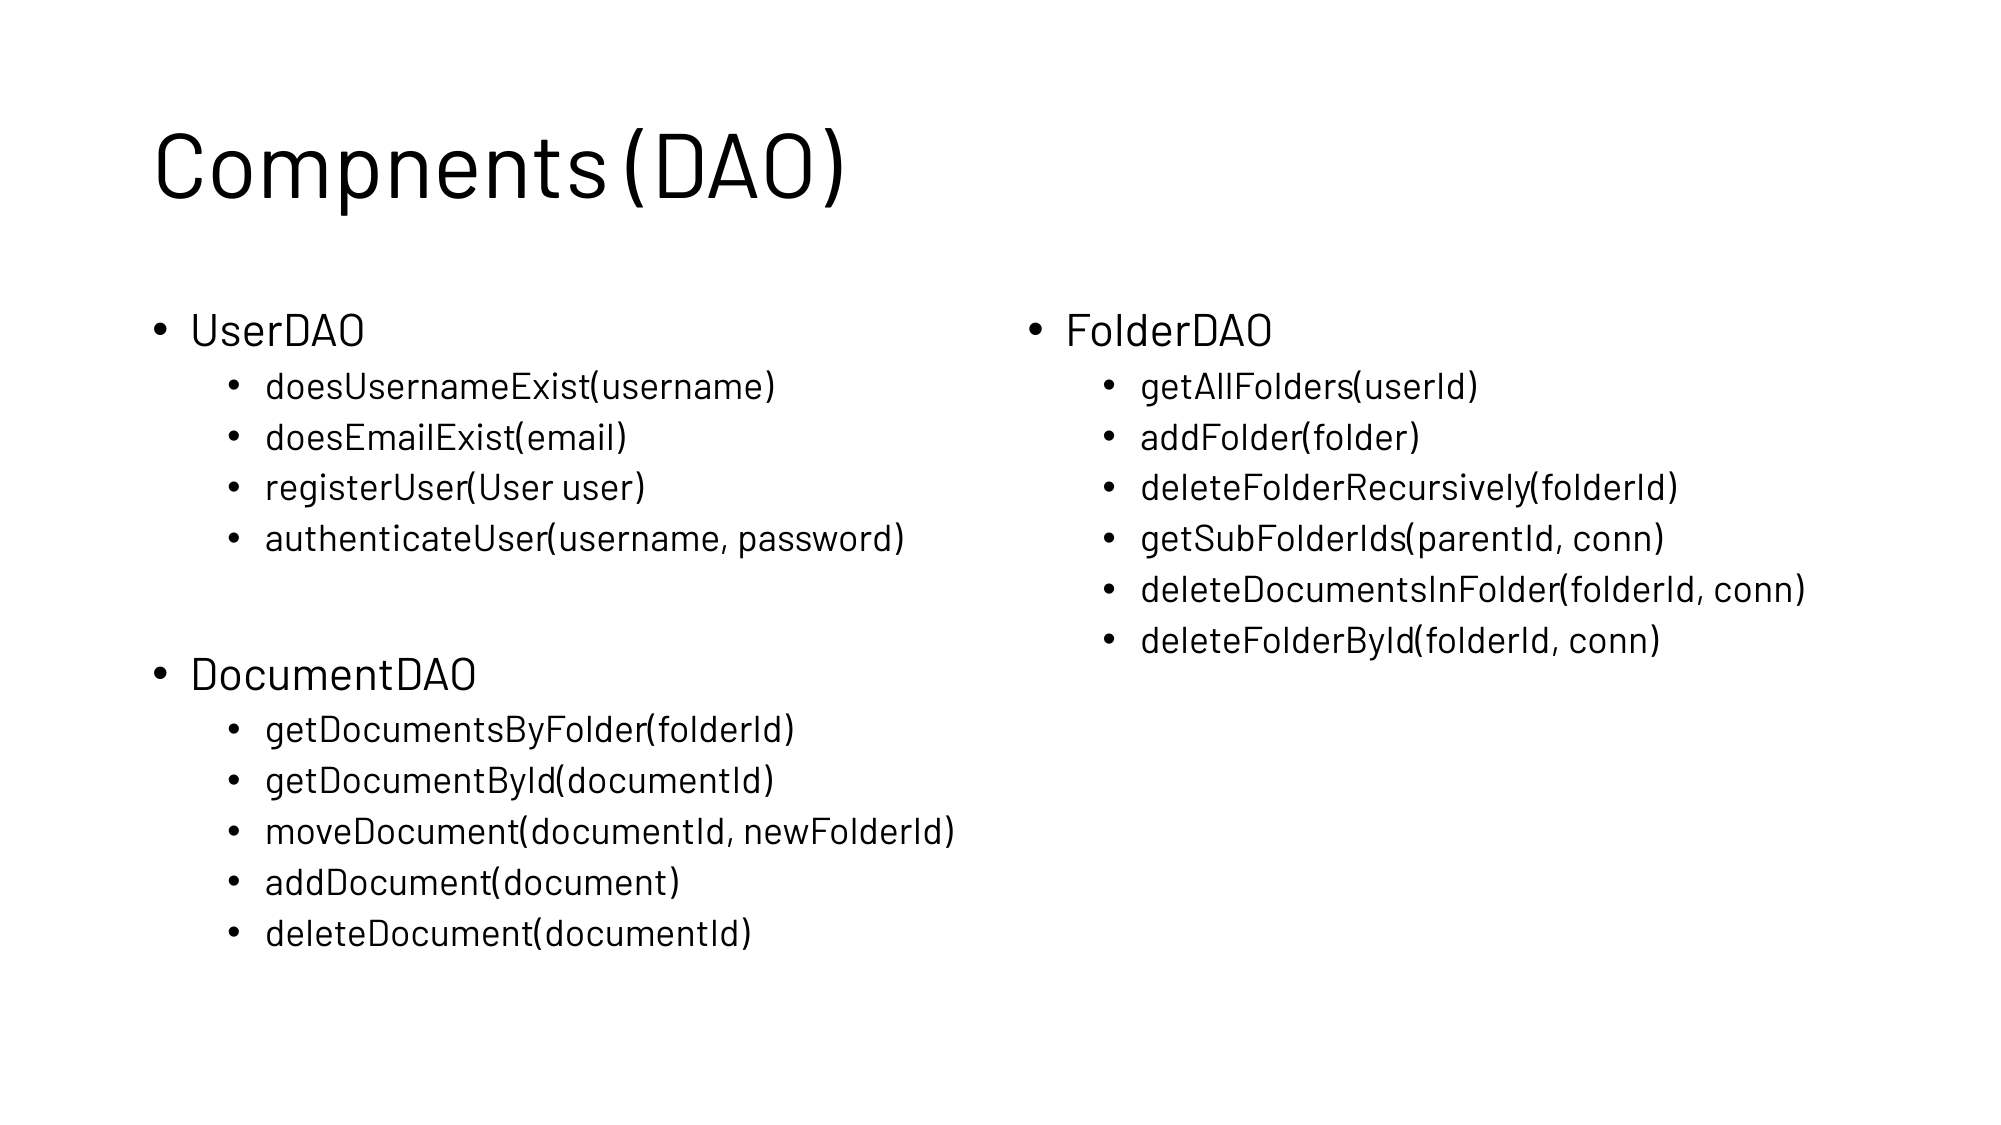

# Compnents (DAO)
UserDAO
doesUsernameExist(username)
doesEmailExist(email)
registerUser(User user)
authenticateUser(username, password)

DocumentDAO
getDocumentsByFolder(folderId)
getDocumentById(documentId)
moveDocument(documentId, newFolderId)
addDocument(document)
deleteDocument(documentId)
FolderDAO
getAllFolders(userId)
addFolder(folder)
deleteFolderRecursively(folderId)
getSubFolderIds(parentId, conn)
deleteDocumentsInFolder(folderId, conn)
deleteFolderById(folderId, conn)